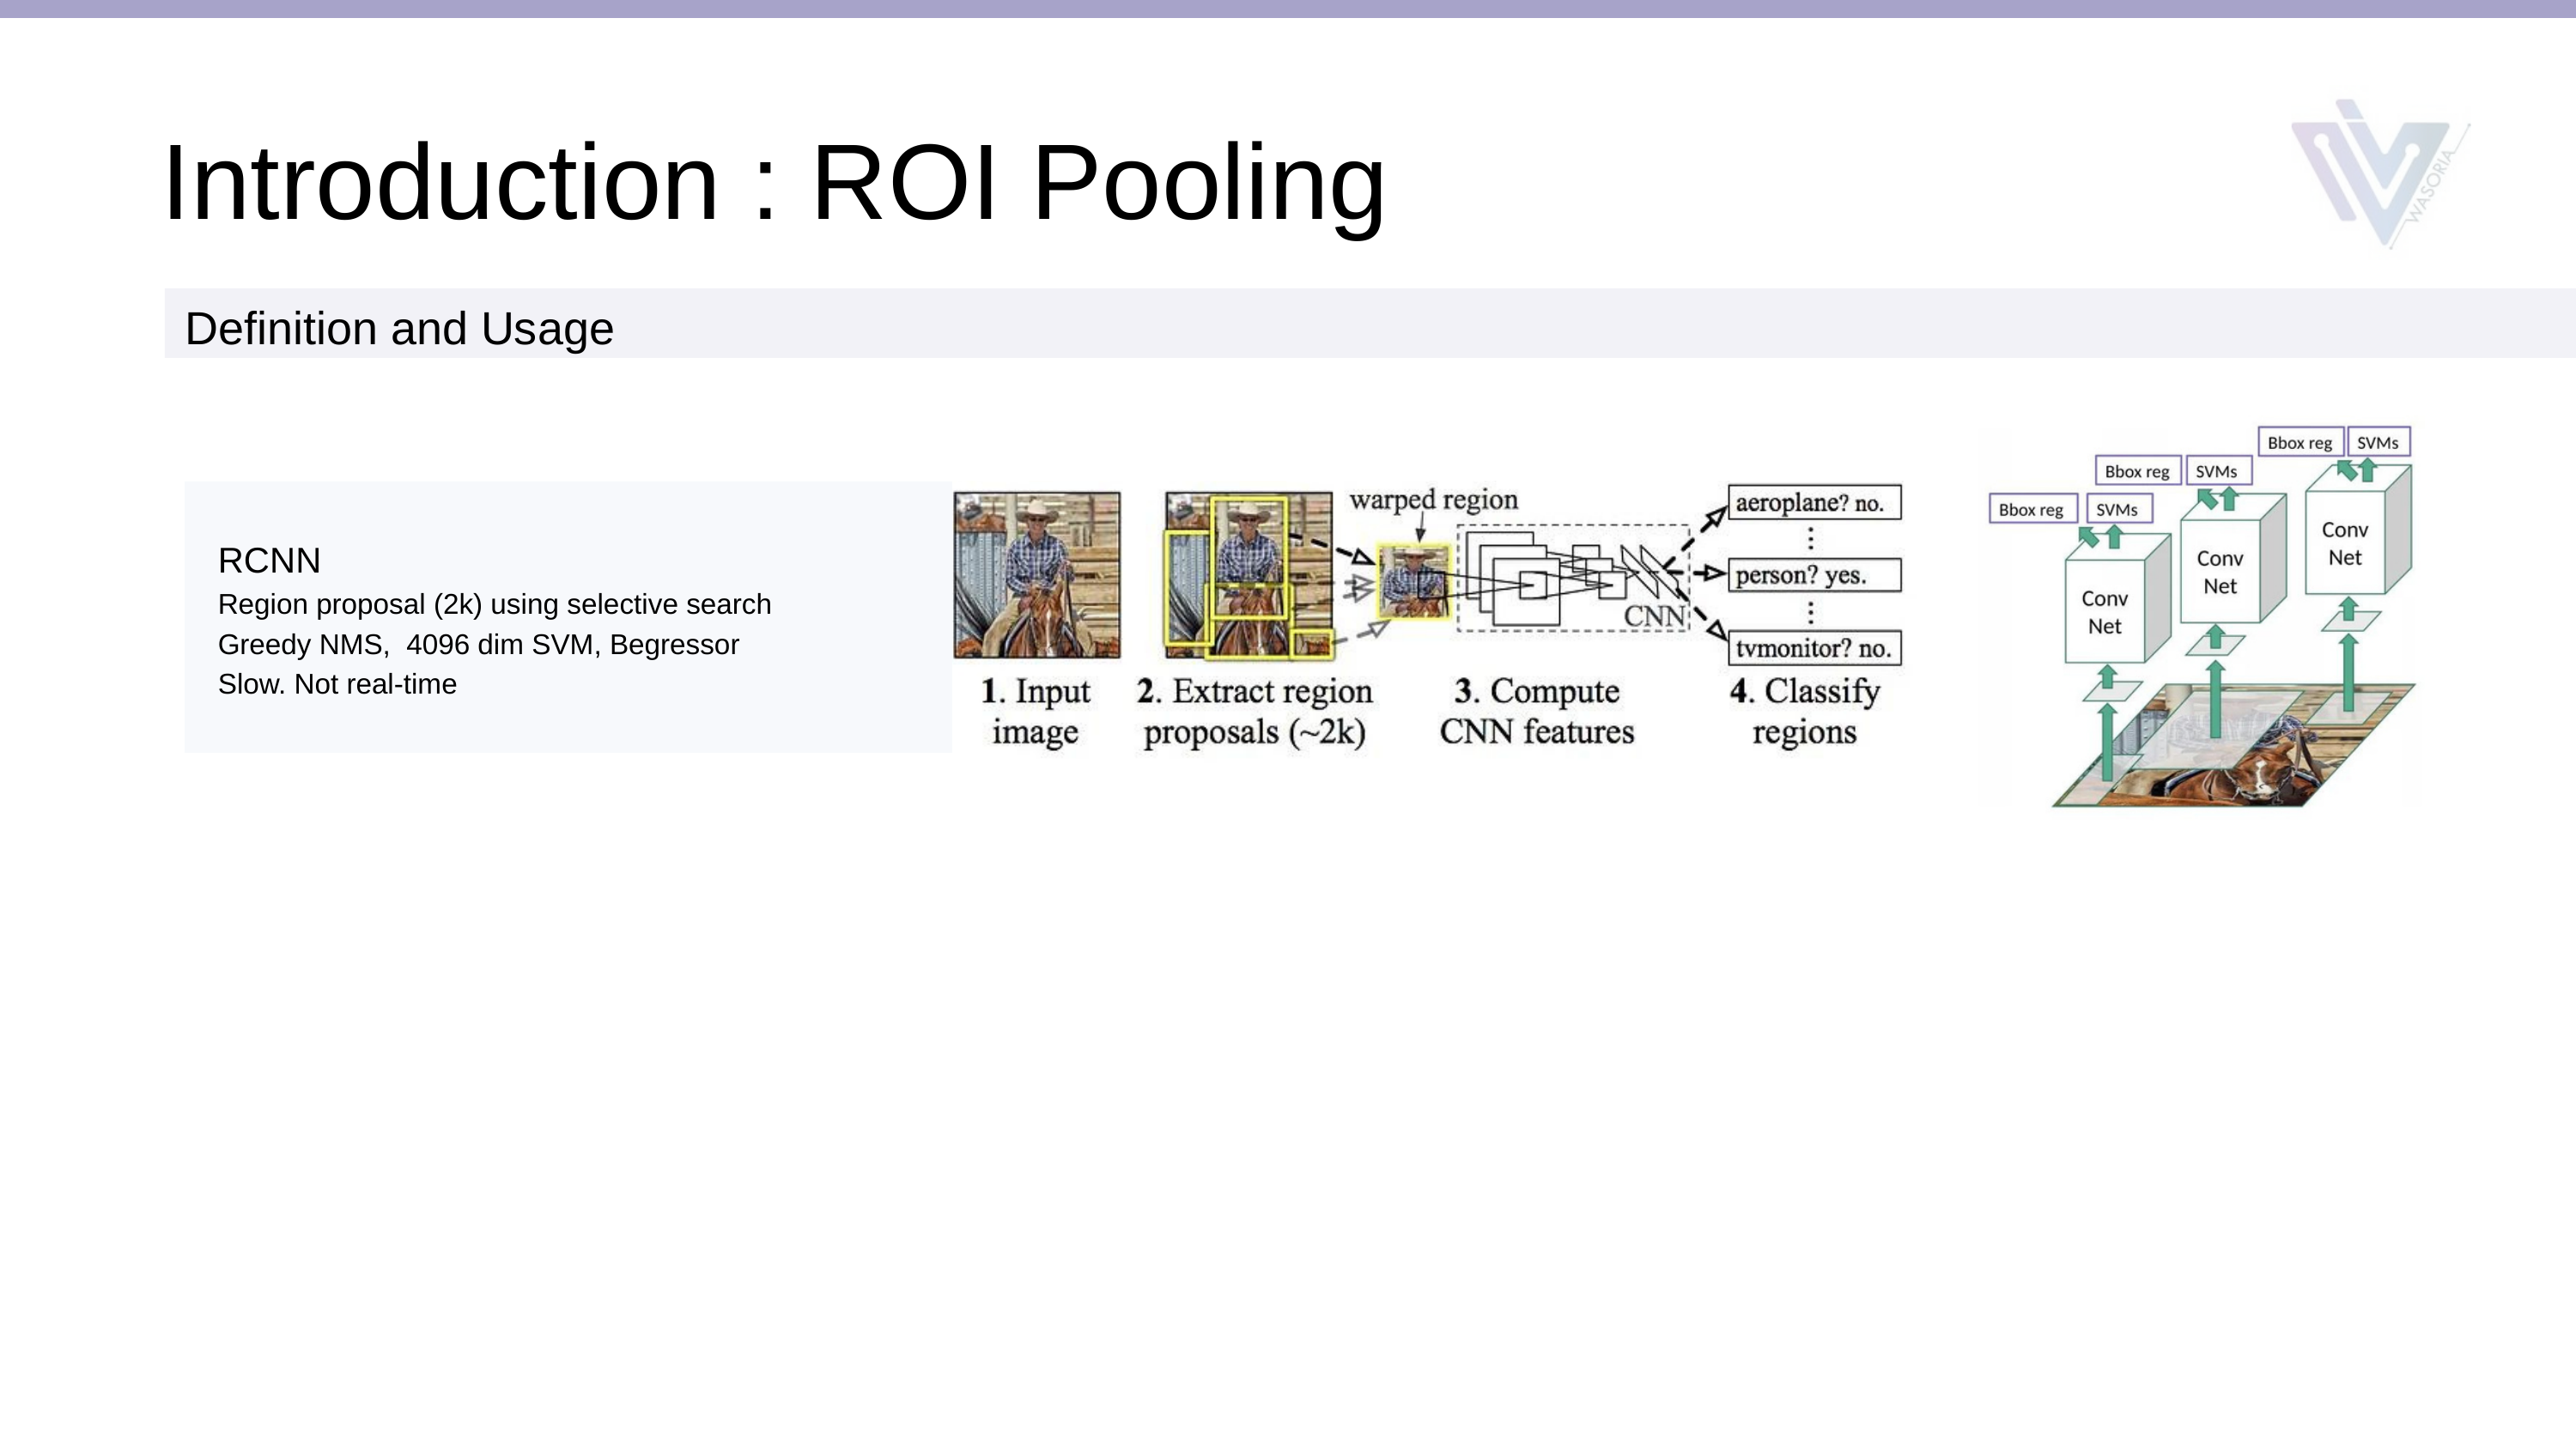

Introduction : ROI Pooling

Definition and Usage

RCNN
Region proposal (2k) using selective search
Greedy NMS,  4096 dim SVM, Begressor
Slow. Not real-time